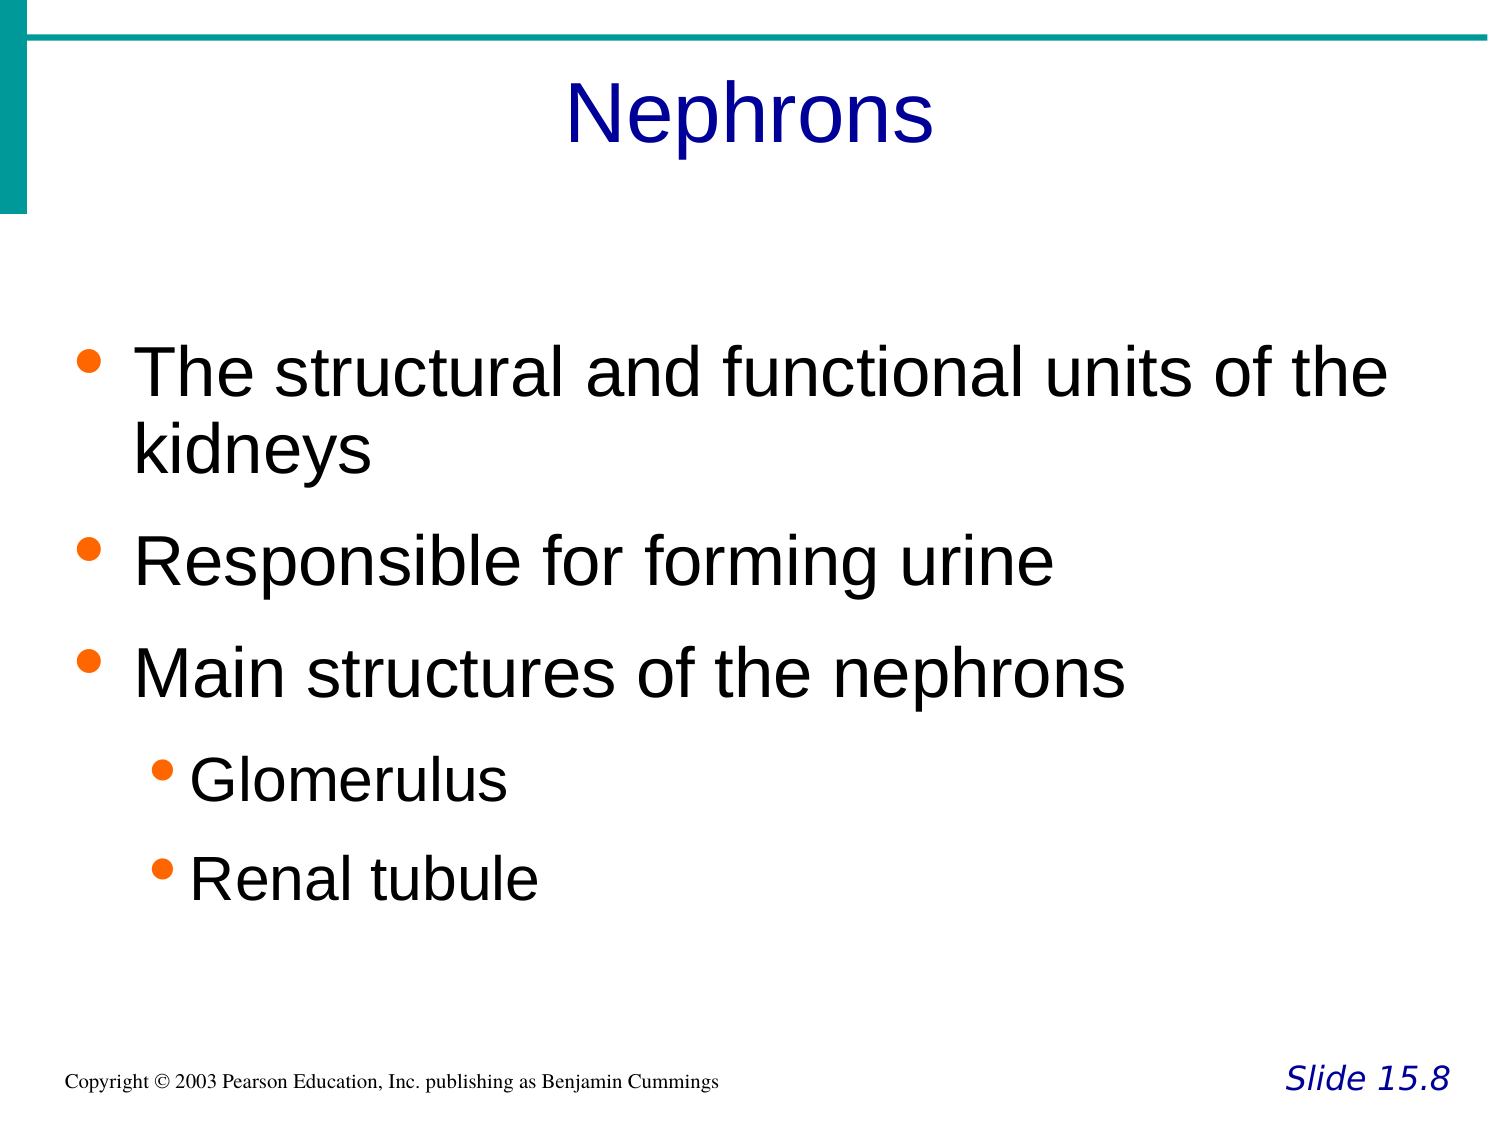

Nephrons
The structural and functional units of the kidneys
Responsible for forming urine
Main structures of the nephrons
Glomerulus
Renal tubule
Slide 15.8
Copyright © 2003 Pearson Education, Inc. publishing as Benjamin Cummings